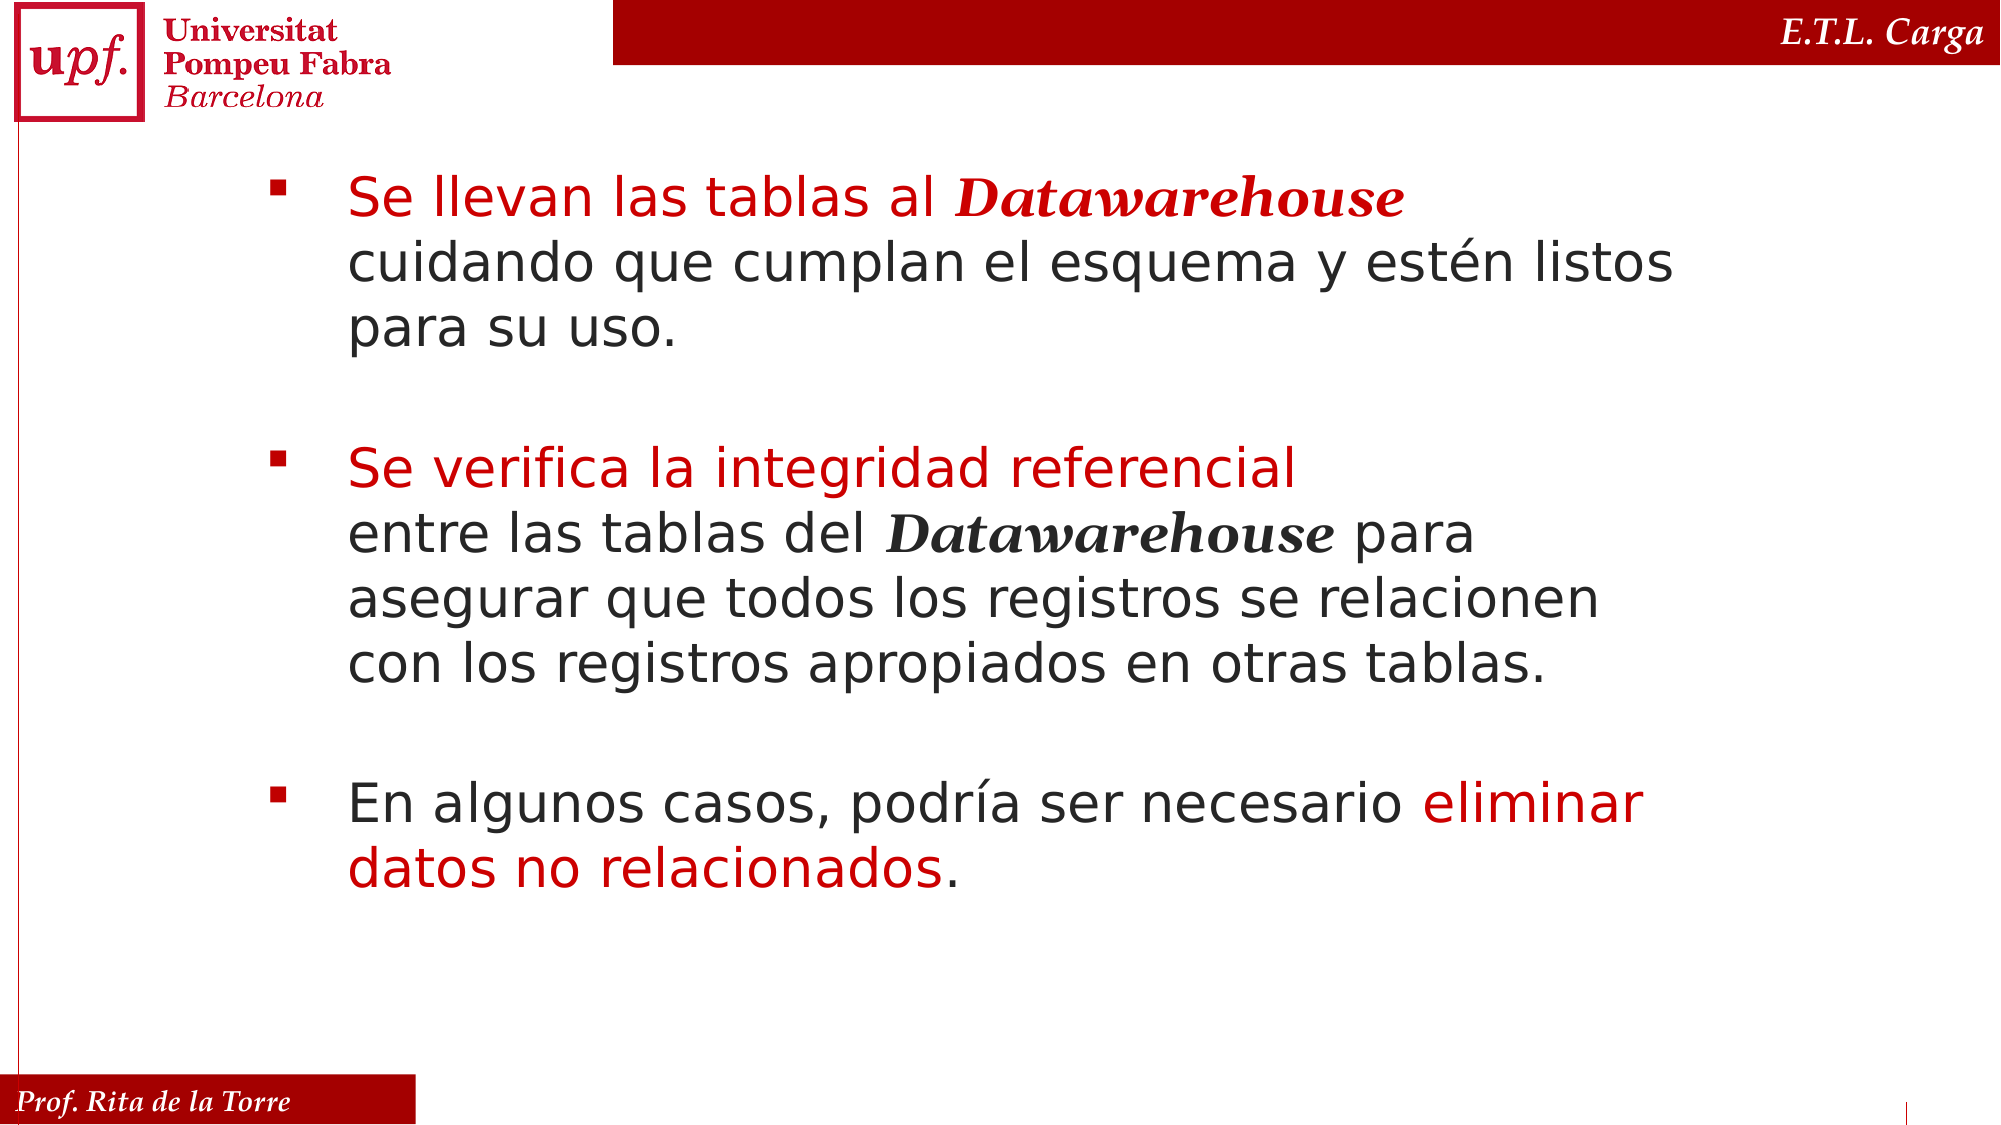

# E.T.L. Carga
Se llevan las tablas al Datawarehouse
cuidando que cumplan el esquema y estén listos para su uso.
Se verifica la integridad referencial
entre las tablas del Datawarehouse para asegurar que todos los registros se relacionen con los registros apropiados en otras tablas.
En algunos casos, podría ser necesario eliminar datos no relacionados.